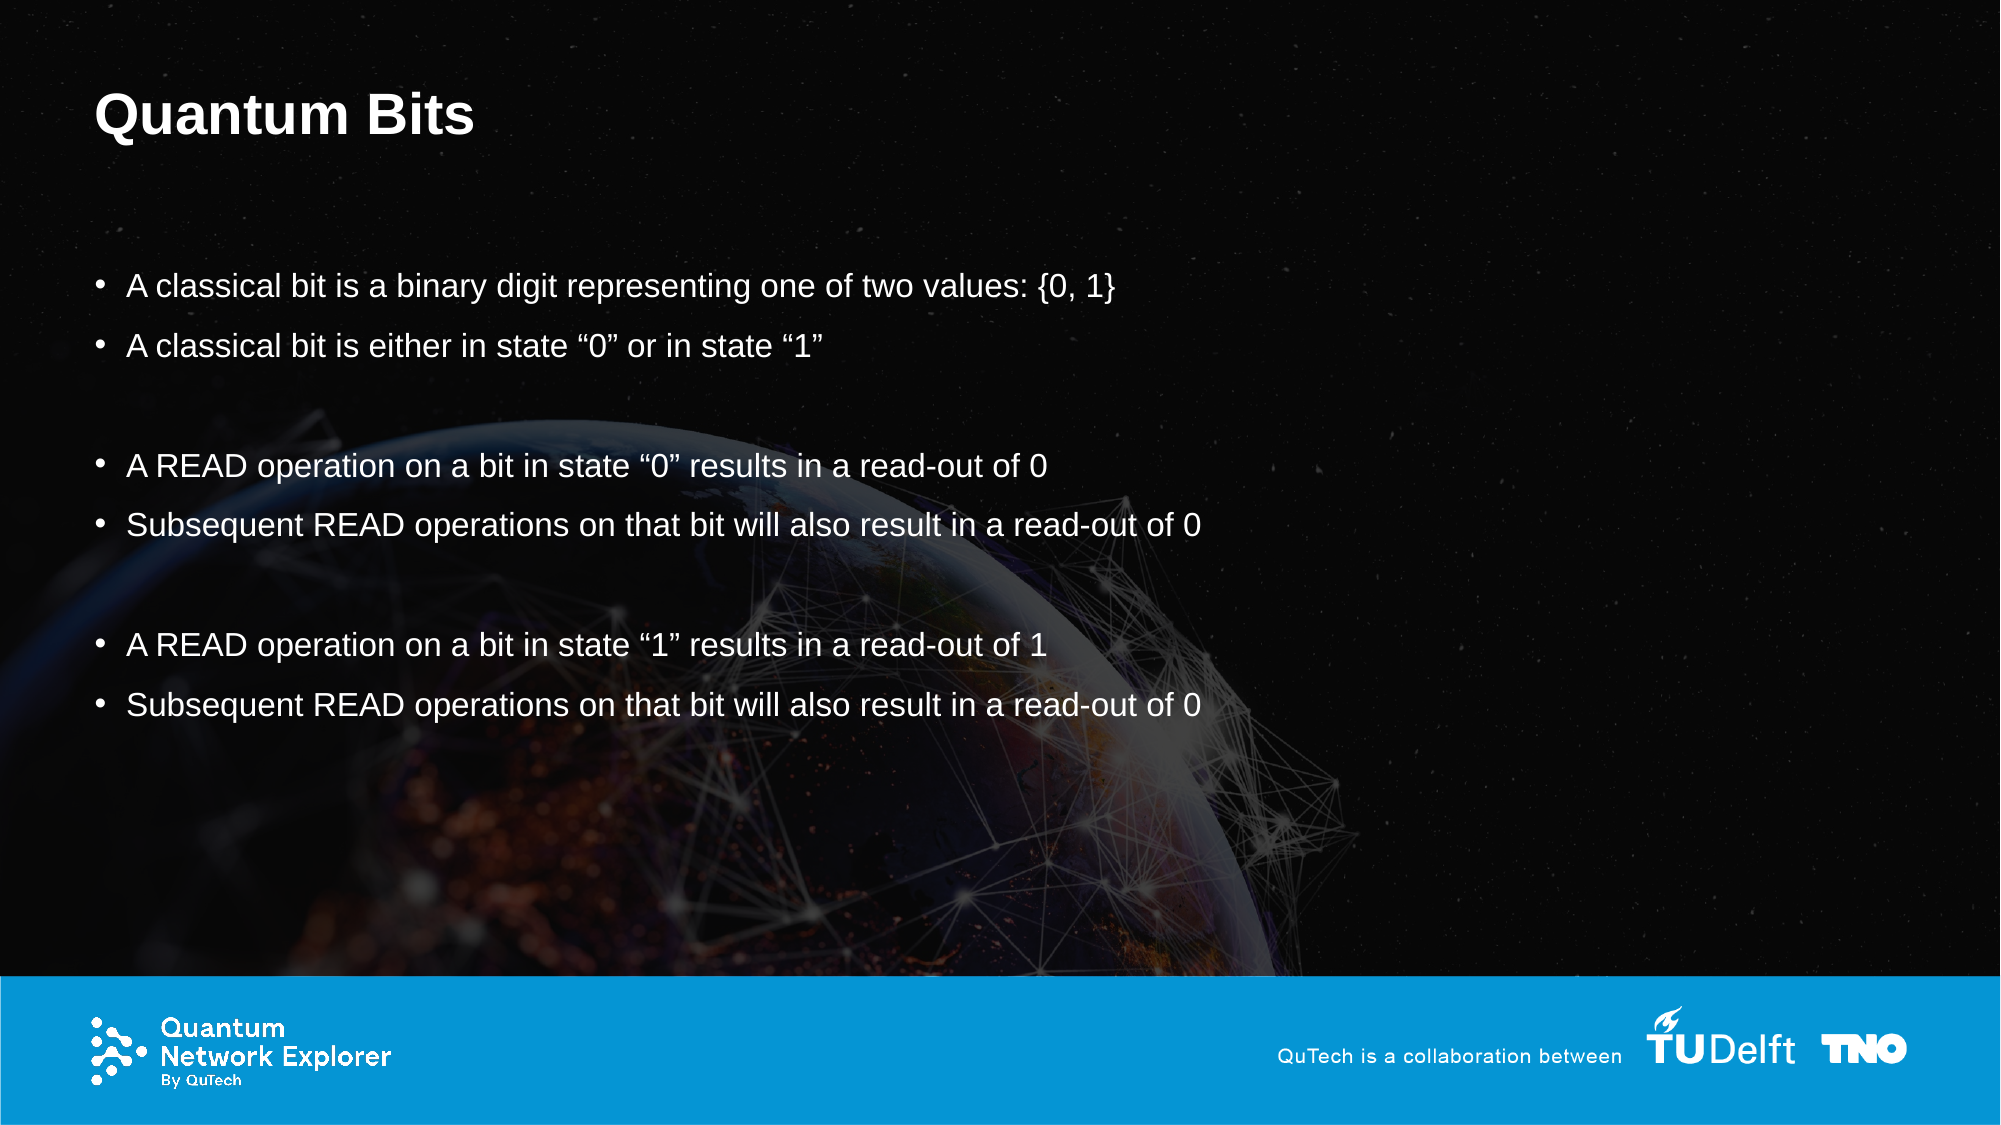

# Quantum Bits
A classical bit is a binary digit representing one of two values: {0, 1}
A classical bit is either in state “0” or in state “1”

A READ operation on a bit in state “0” results in a read-out of 0
Subsequent READ operations on that bit will also result in a read-out of 0

A READ operation on a bit in state “1” results in a read-out of 1
Subsequent READ operations on that bit will also result in a read-out of 0